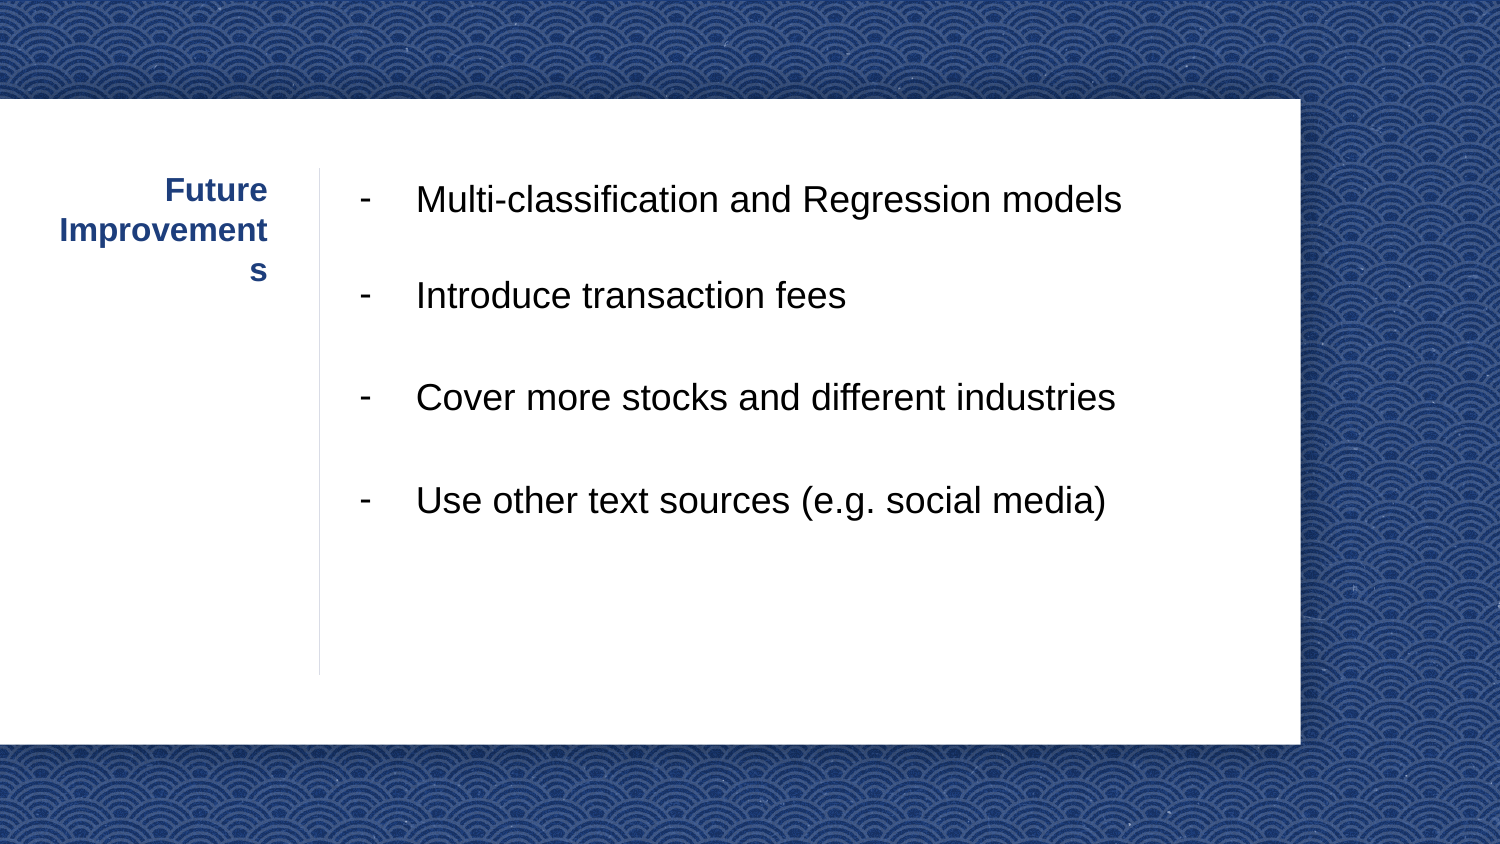

# Future Improvements

Multi-classification and Regression models
Introduce transaction fees
Cover more stocks and different industries
Use other text sources (e.g. social media)